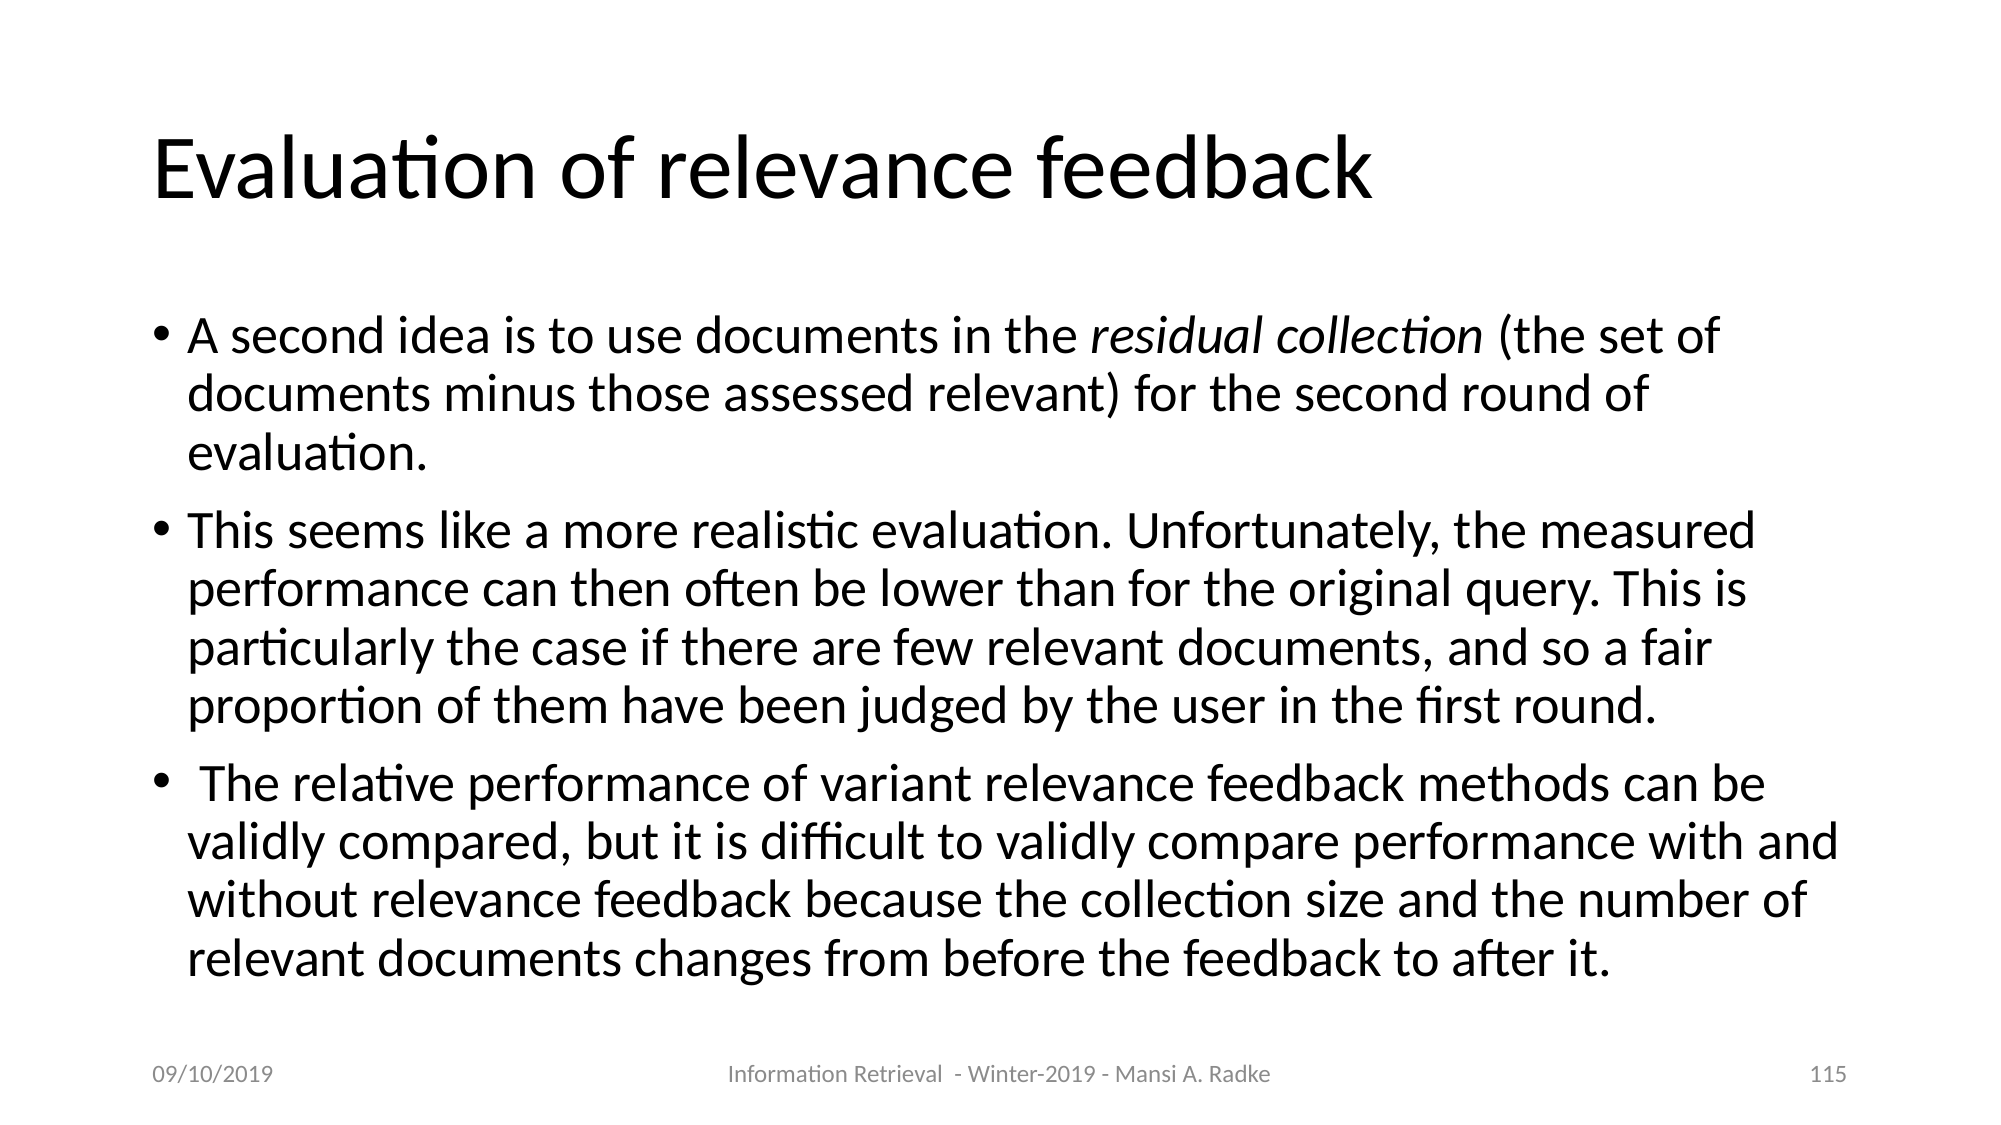

Evaluation of relevance feedback
A second idea is to use documents in the residual collection (the set of documents minus those assessed relevant) for the second round of evaluation.
This seems like a more realistic evaluation. Unfortunately, the measured performance can then often be lower than for the original query. This is particularly the case if there are few relevant documents, and so a fair proportion of them have been judged by the user in the first round.
 The relative performance of variant relevance feedback methods can be validly compared, but it is difficult to validly compare performance with and without relevance feedback because the collection size and the number of relevant documents changes from before the feedback to after it.
09/10/2019
Information Retrieval  - Winter-2019 - Mansi A. Radke
115